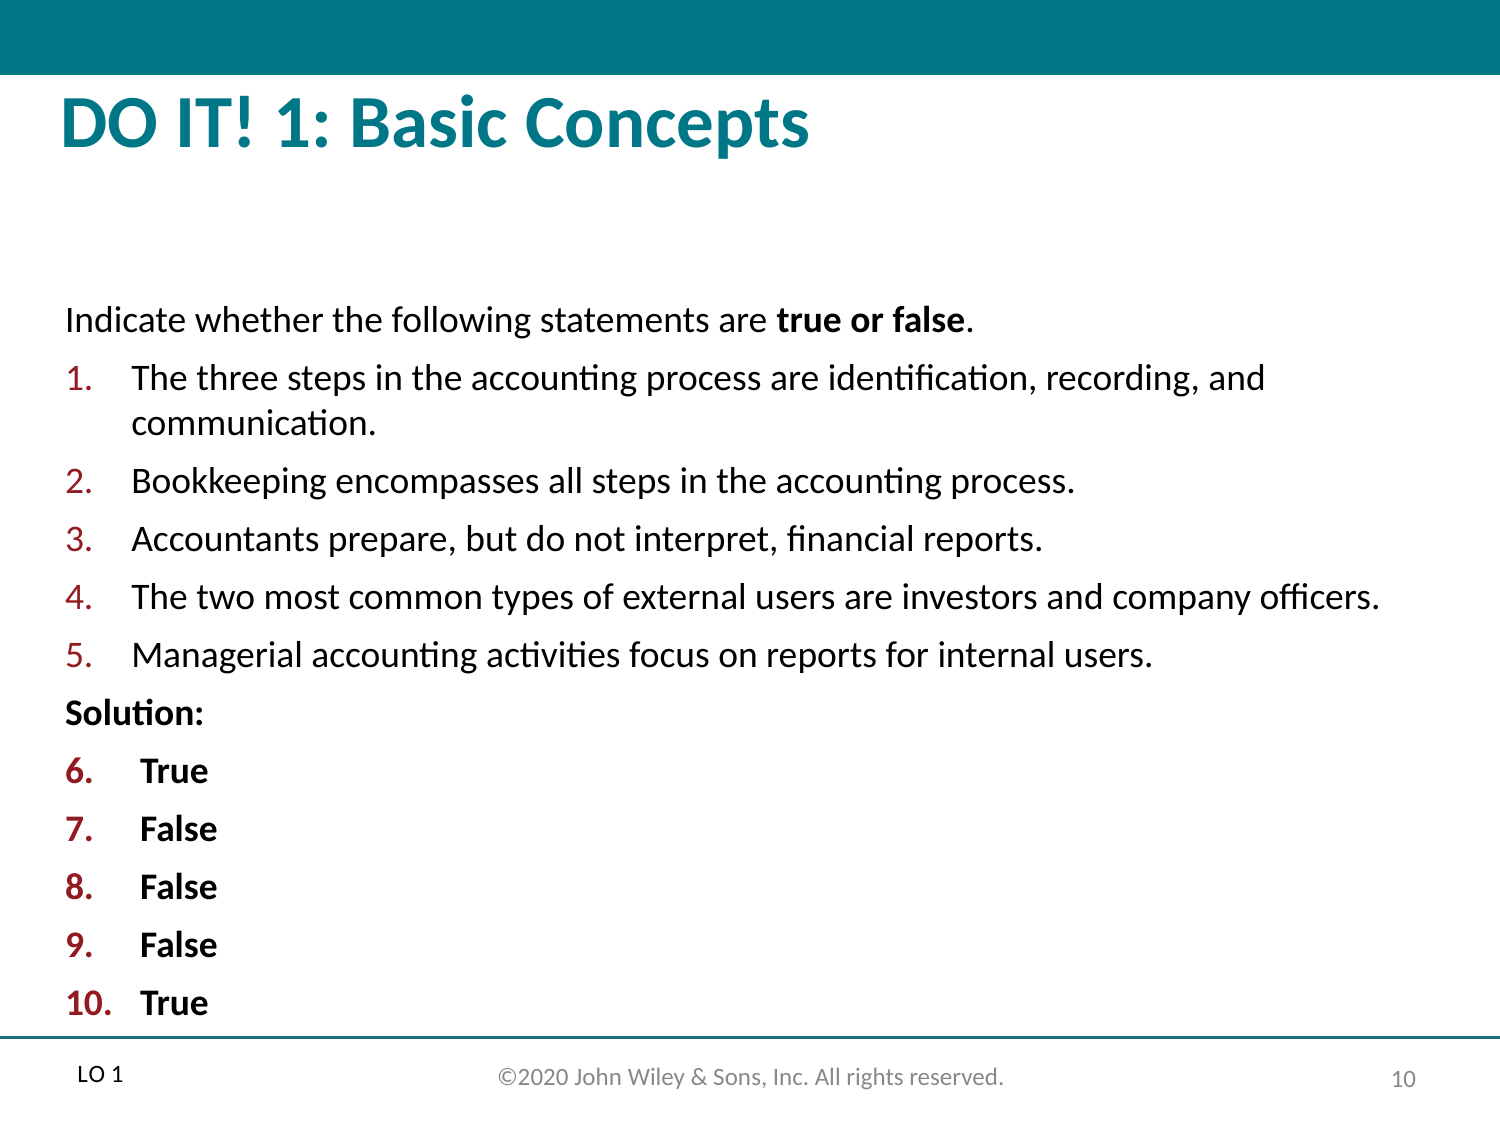

# DO IT! 1: Basic Concepts
Indicate whether the following statements are true or false.
The three steps in the accounting process are identification, recording, and communication.
Bookkeeping encompasses all steps in the accounting process.
Accountants prepare, but do not interpret, financial reports.
The two most common types of external users are investors and company officers.
Managerial accounting activities focus on reports for internal users.
Solution:
True
False
False
False
True
L O 1